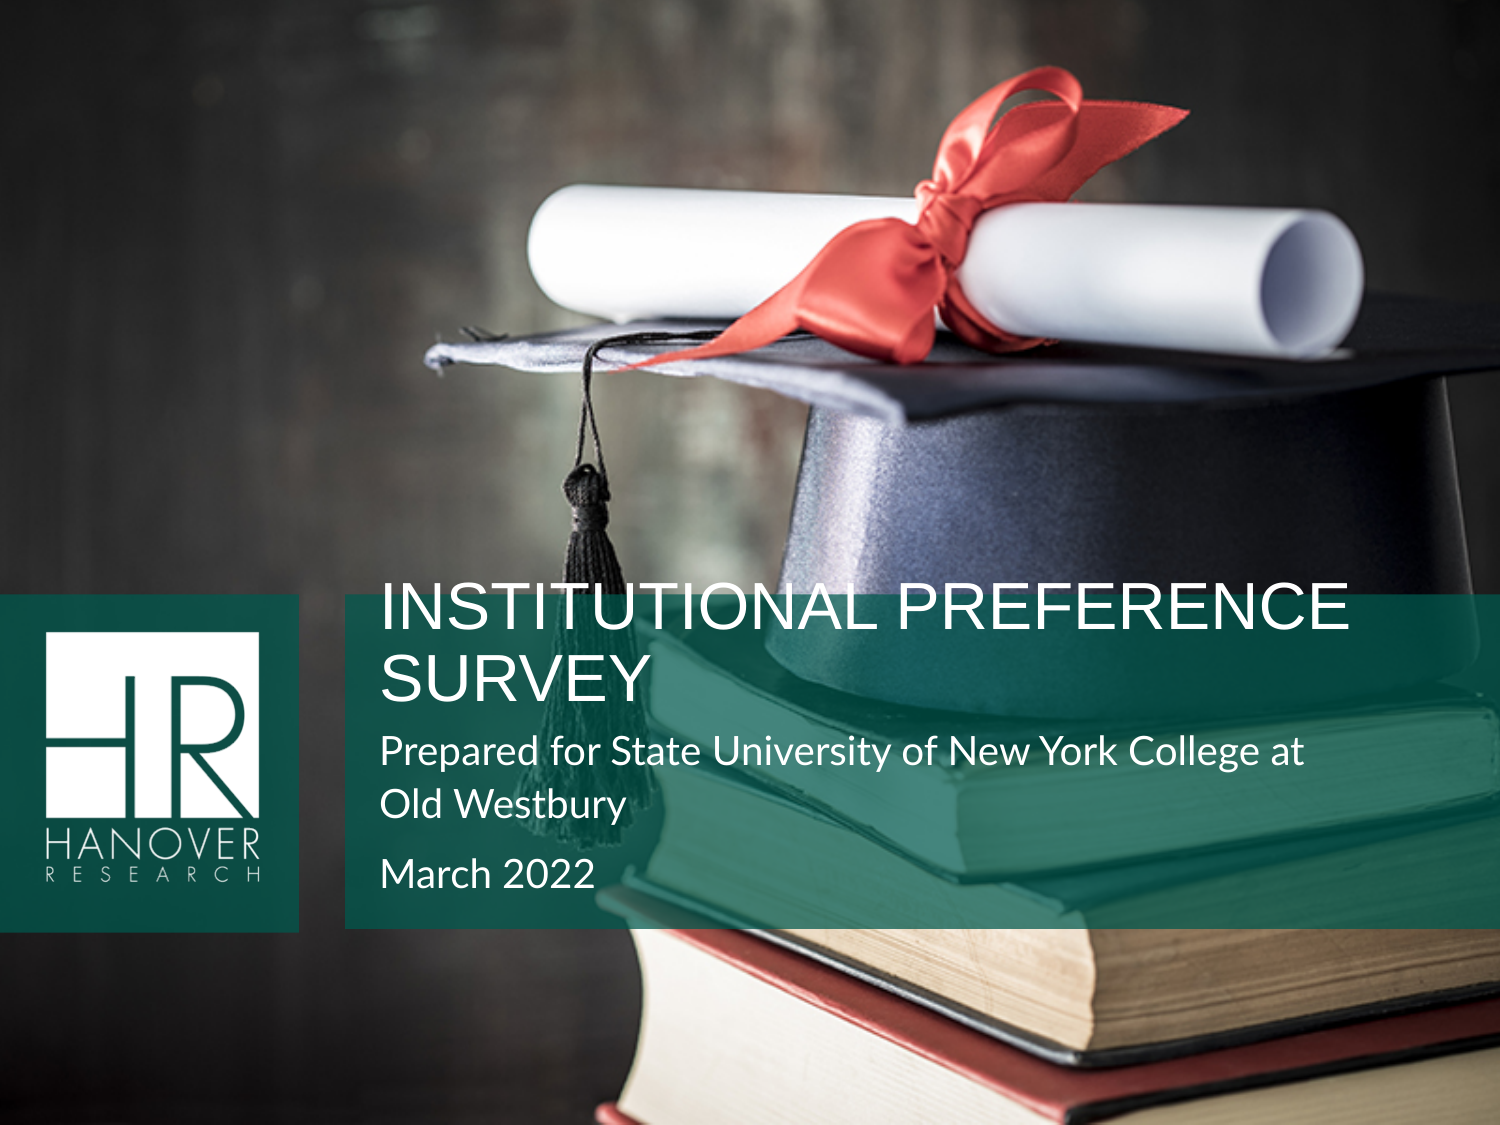

# Institutional Preference Survey
Prepared for State University of New York College at Old Westbury
March 2022